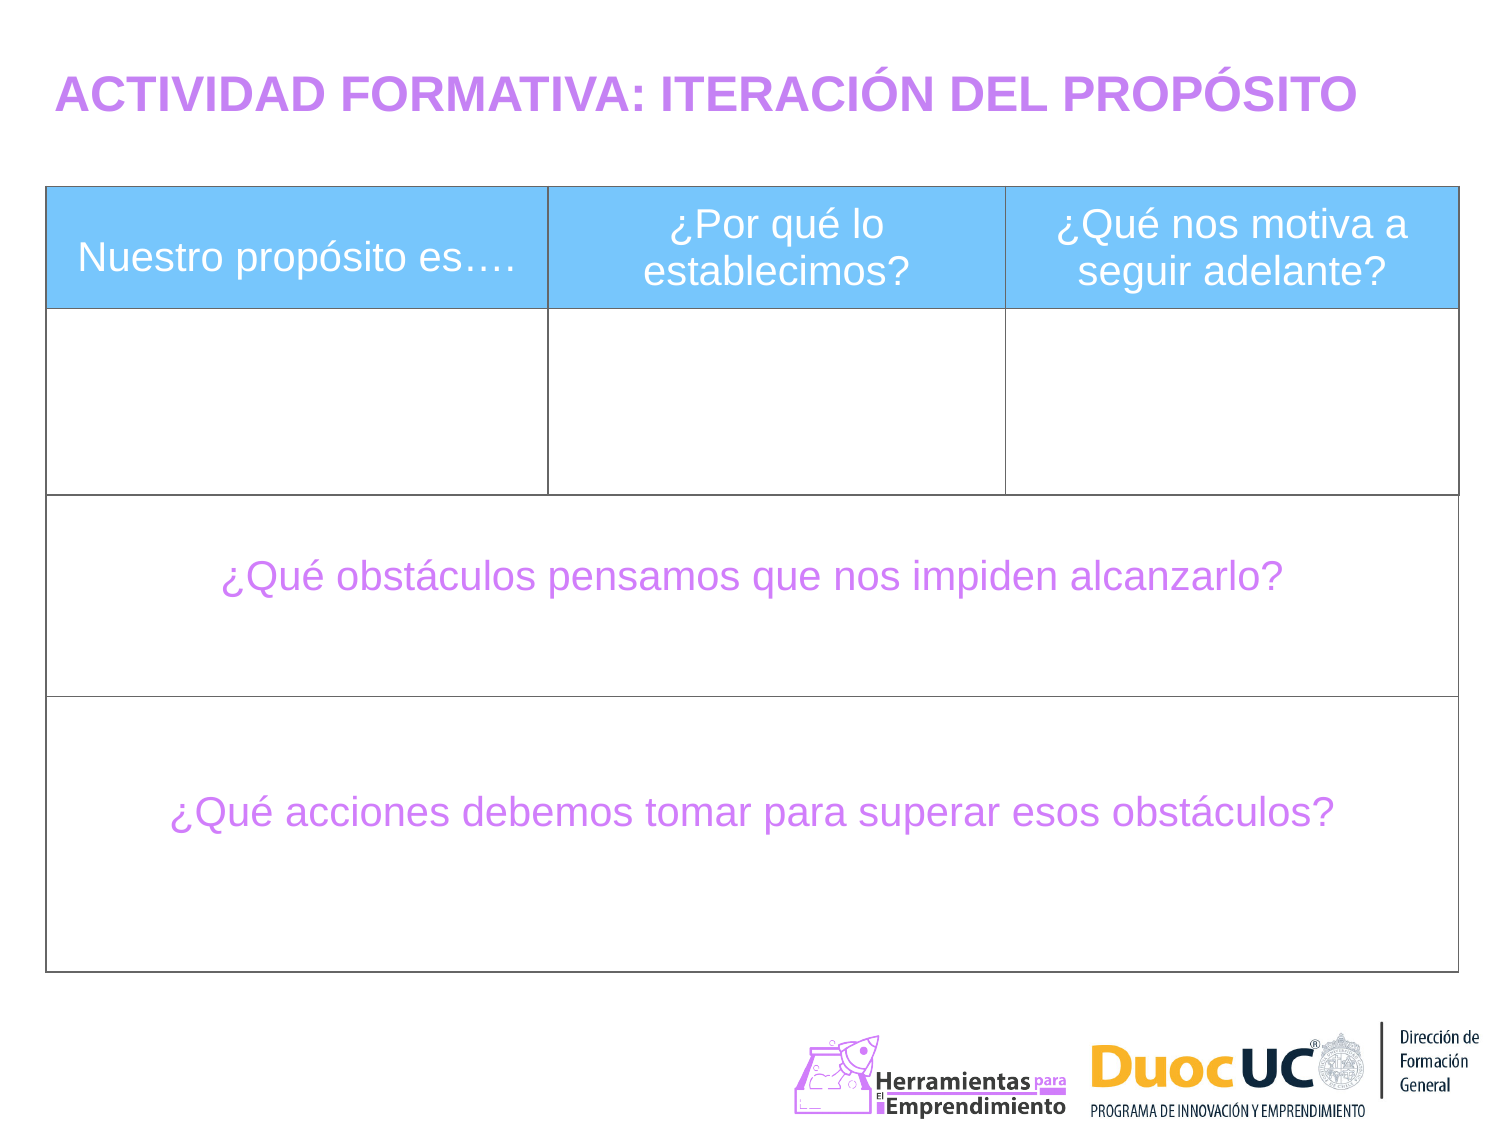

ACTIVIDAD FORMATIVA: ITERACIÓN DEL PROPÓSITO
| Nuestro propósito es…. | ¿Por qué lo establecimos? | ¿Qué nos motiva a seguir adelante? |
| --- | --- | --- |
|  |  |  |
| ¿Qué obstáculos pensamos que nos impiden alcanzarlo? |  |  |
| ¿Qué acciones debemos tomar para superar esos obstáculos? |  |  |